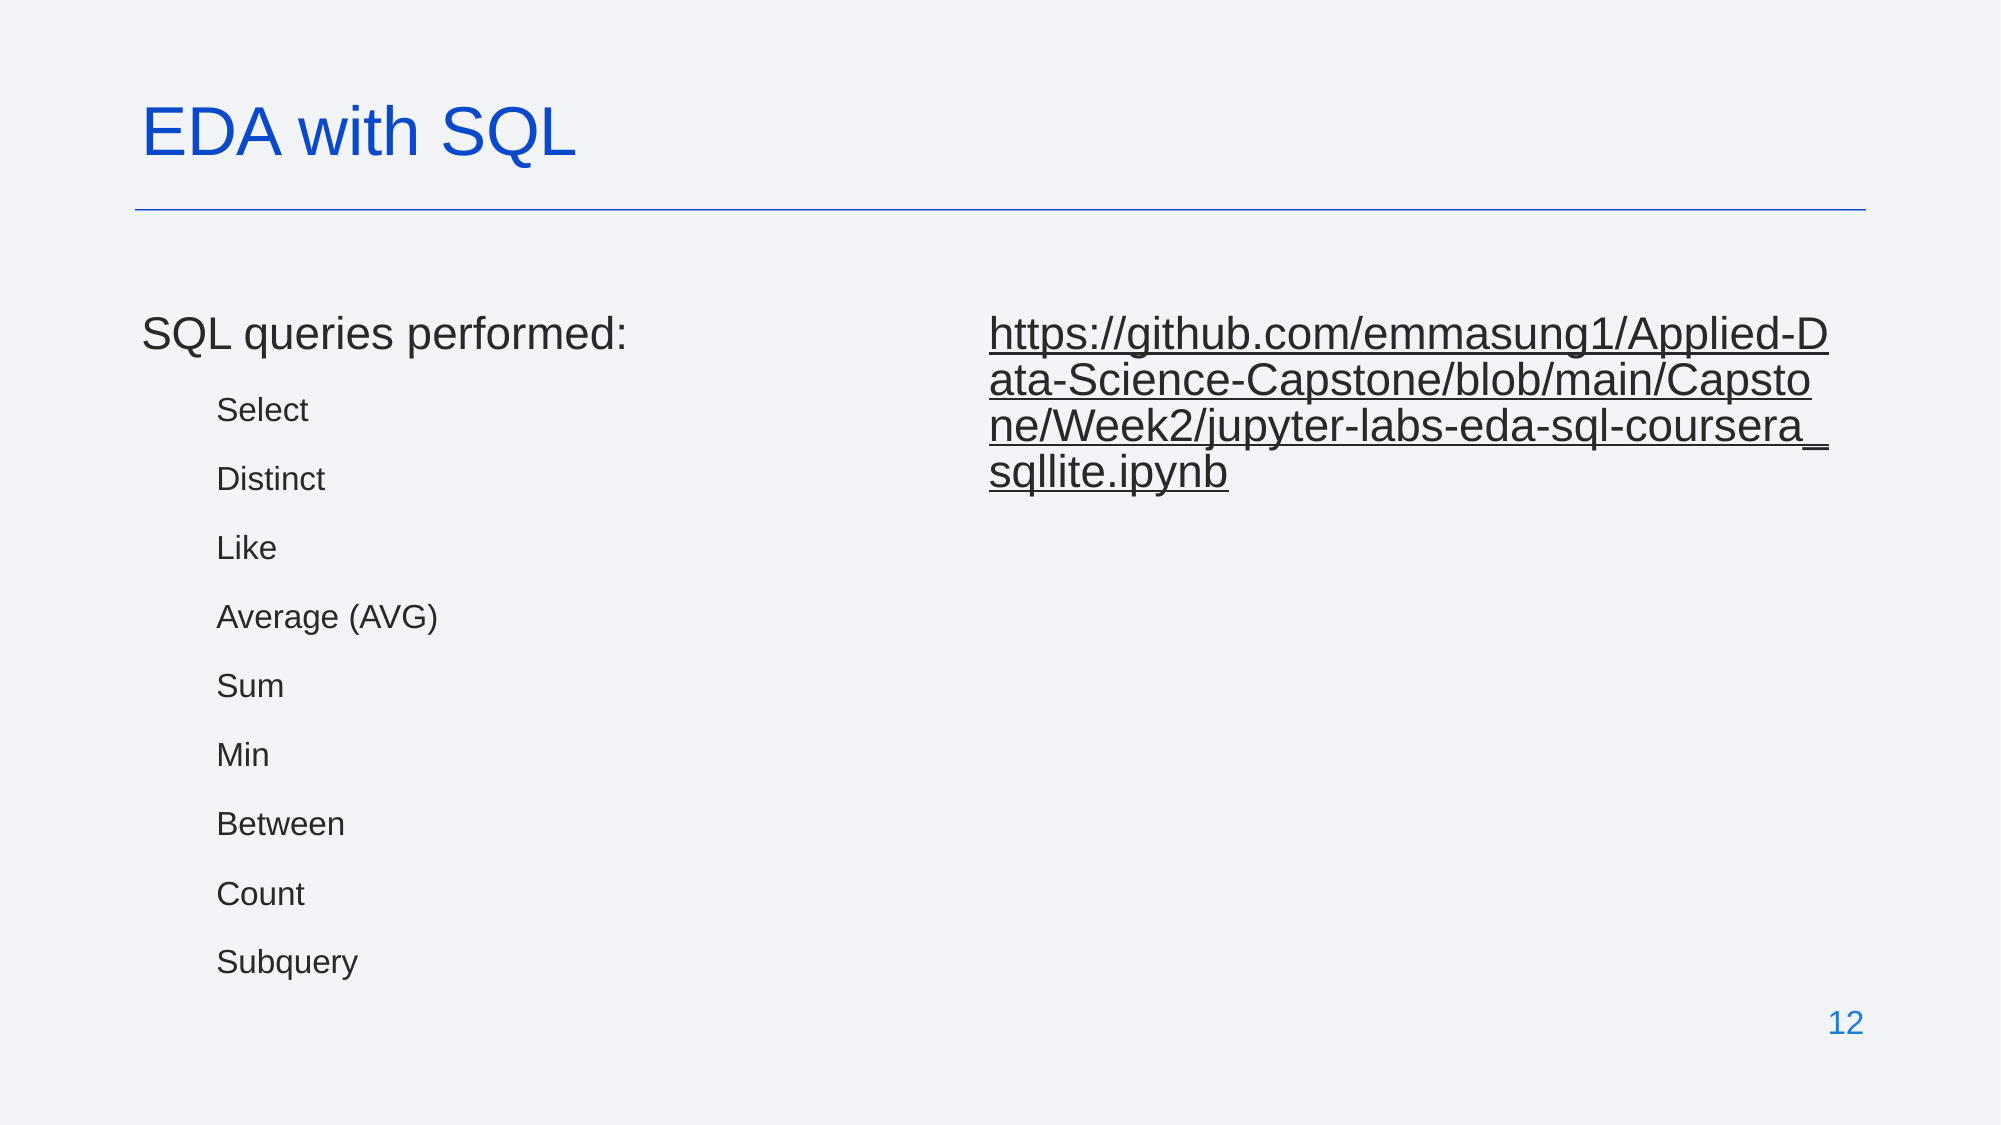

EDA with SQL
SQL queries performed:
Select
Distinct
Like
Average (AVG)
Sum
Min
Between
Count
Subquery
https://github.com/emmasung1/Applied-Data-Science-Capstone/blob/main/Capstone/Week2/jupyter-labs-eda-sql-coursera_sqllite.ipynb

12